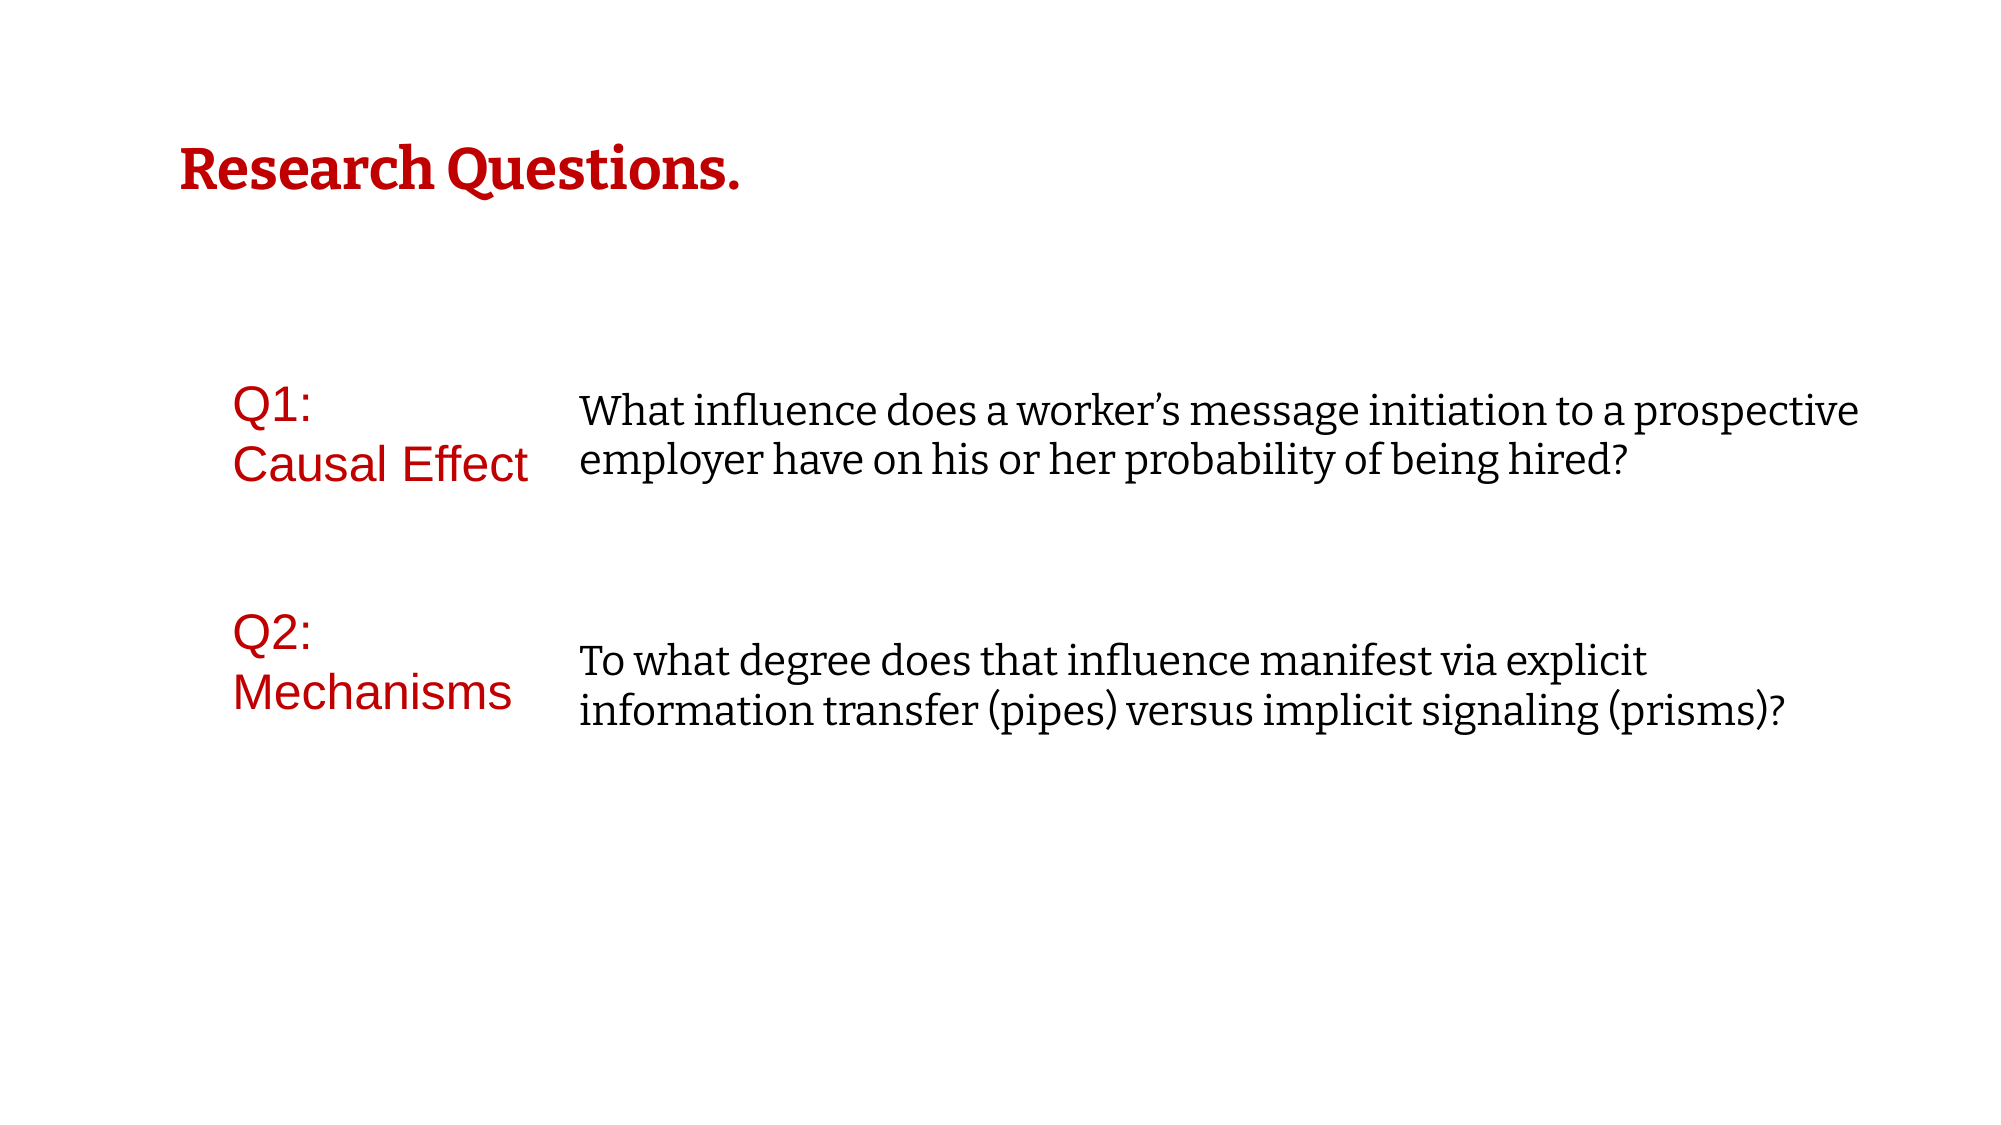

Research Questions.
Q1:
Causal Effect
What influence does a worker’s message initiation to a prospective employer have on his or her probability of being hired?

To what degree does that influence manifest via explicit information transfer (pipes) versus implicit signaling (prisms)?
Q2: Mechanisms